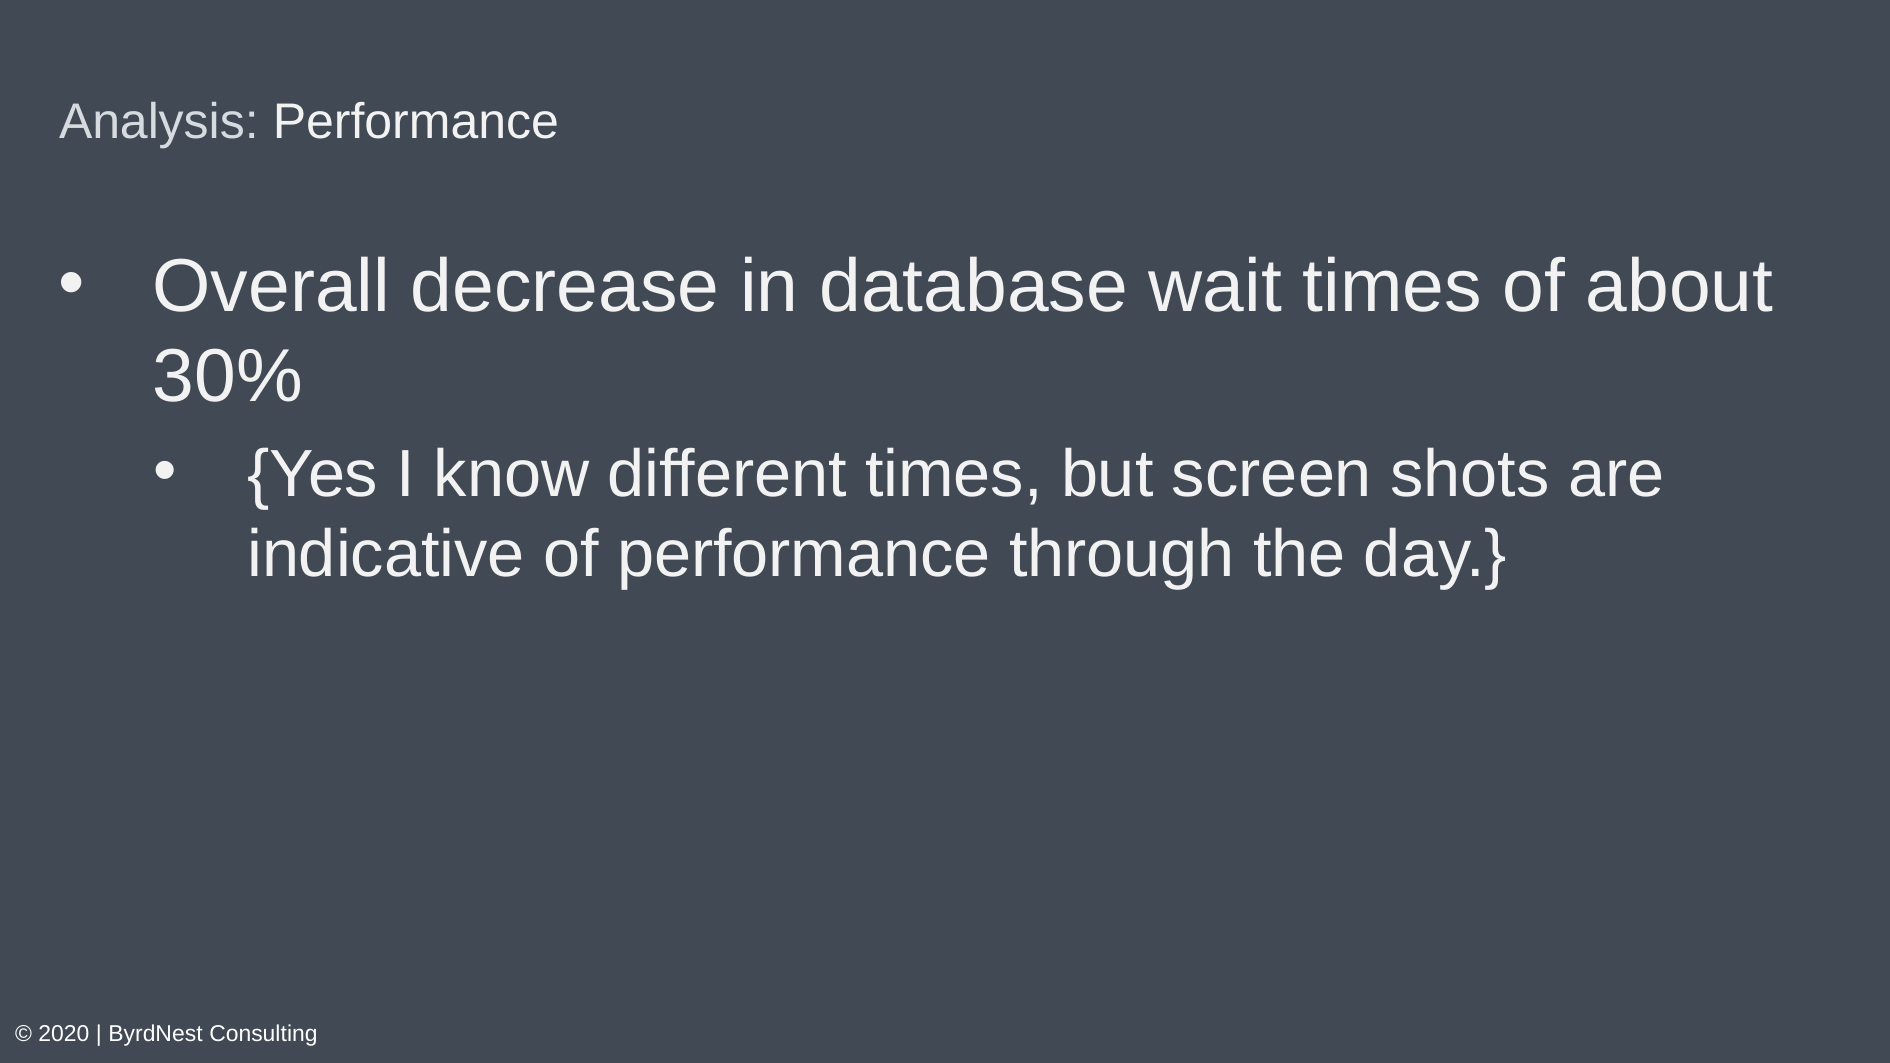

# Analysis: Performance
Overall decrease in database wait times of about 30%
{Yes I know different times, but screen shots are indicative of performance through the day.}
© 2020 | ByrdNest Consulting